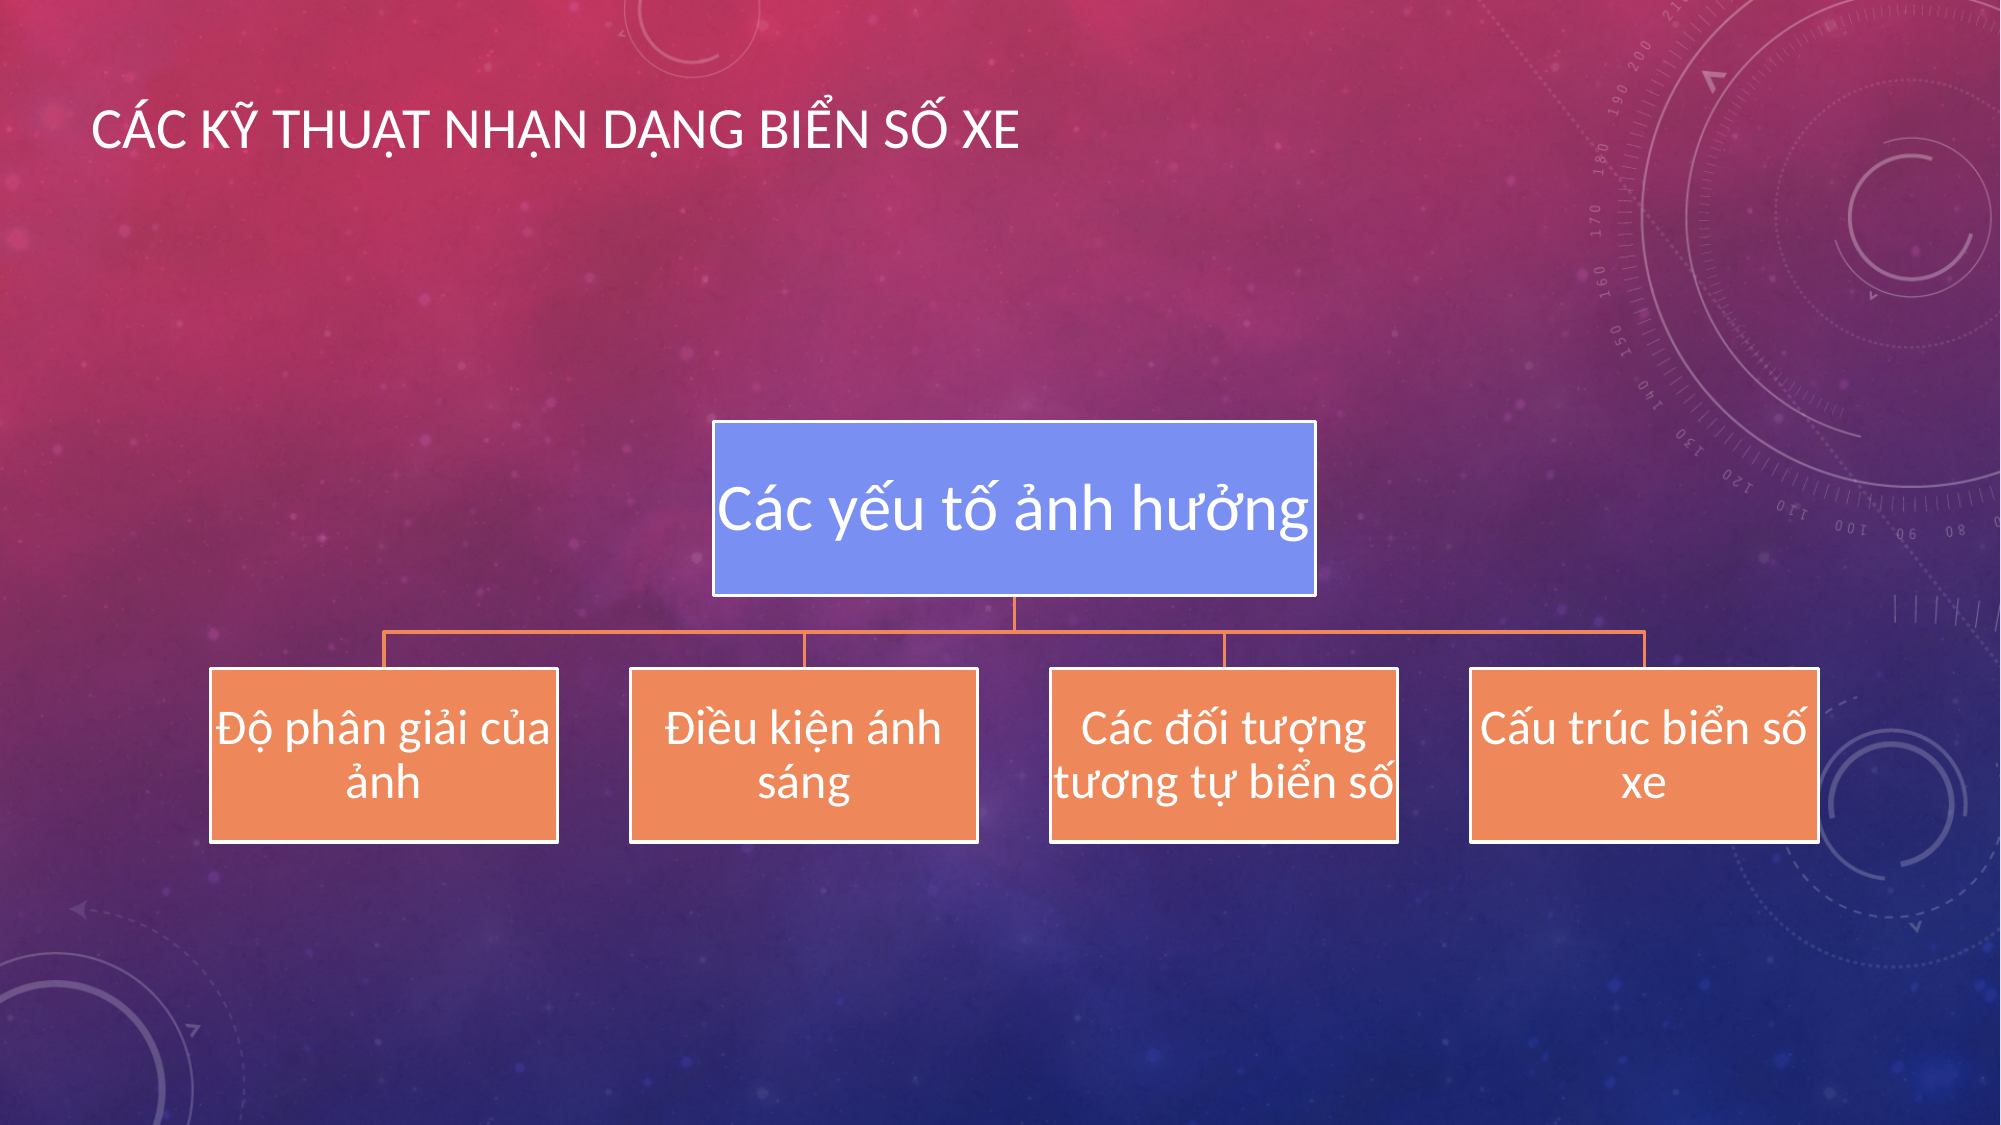

# Các kỹ thuật nhận dạng biển số xe
Các yếu tố ảnh hưởng
Độ phân giải của ảnh
Điều kiện ánh sáng
Các đối tượng tương tự biển số
Cấu trúc biển số xe